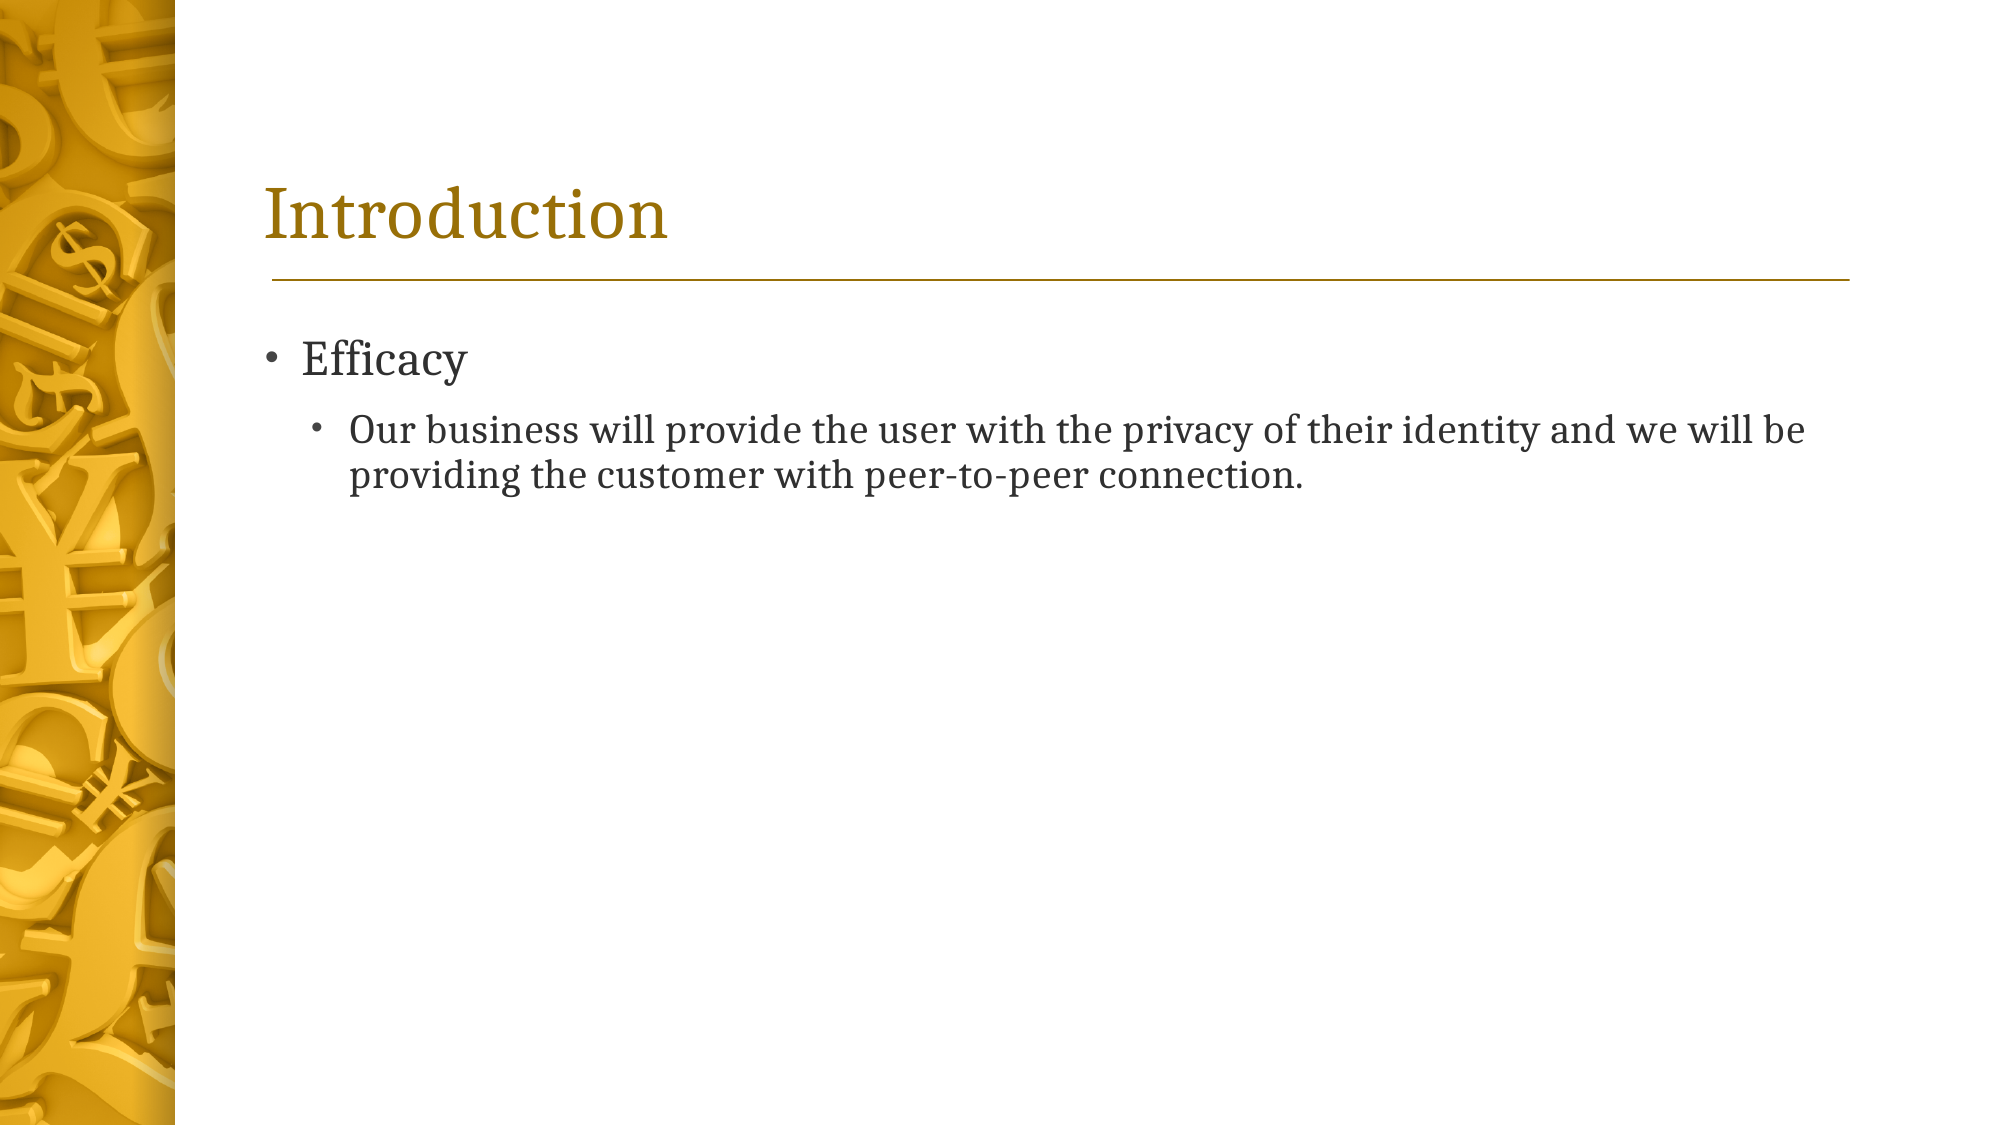

# Introduction
Efficacy
Our business will provide the user with the privacy of their identity and we will be providing the customer with peer-to-peer connection.